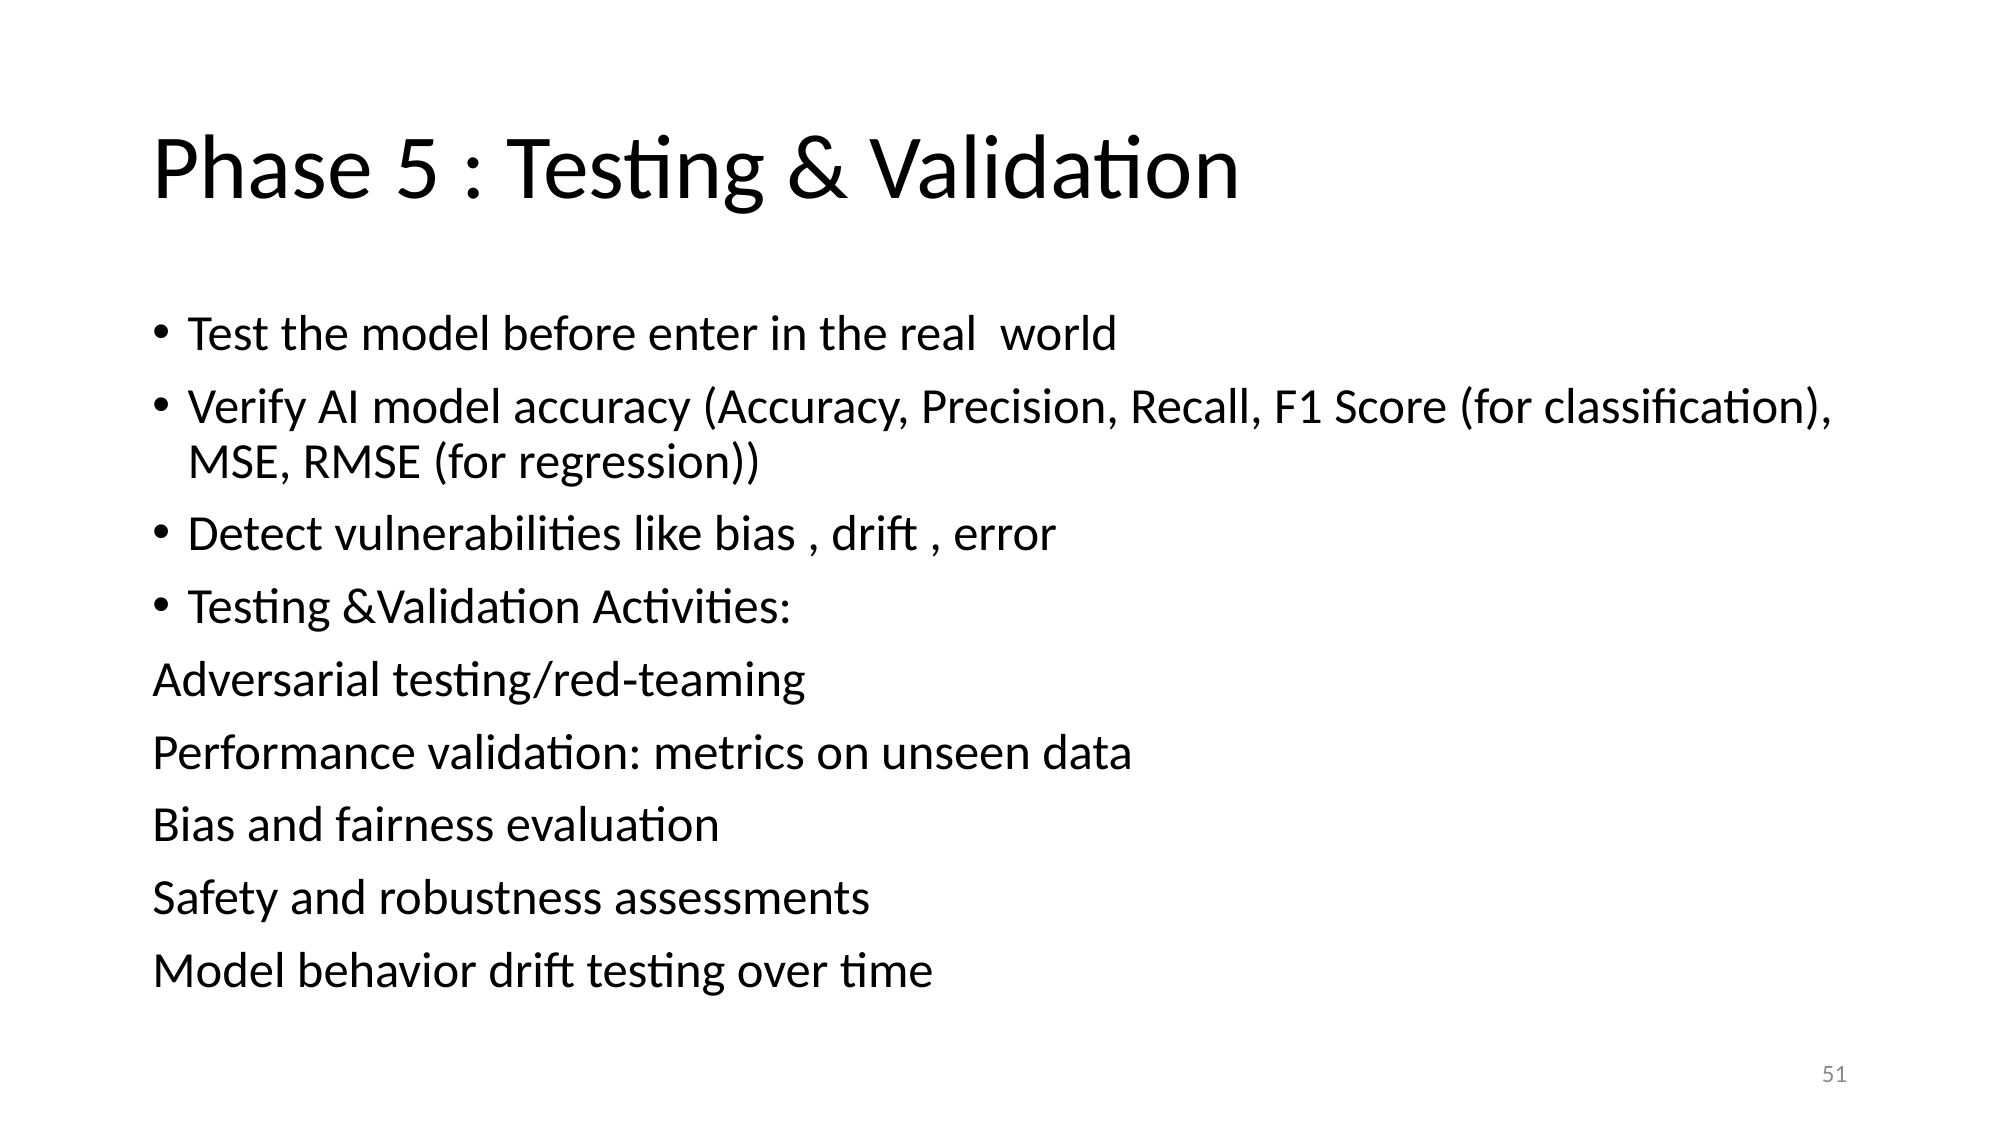

# Phase 5 : Testing & Validation
Test the model before enter in the real  world
Verify AI model accuracy (Accuracy, Precision, Recall, F1 Score (for classification), MSE, RMSE (for regression))
Detect vulnerabilities like bias , drift , error
Testing &Validation Activities:
Adversarial testing/red‑teaming
Performance validation: metrics on unseen data
Bias and fairness evaluation
Safety and robustness assessments
Model behavior drift testing over time

51